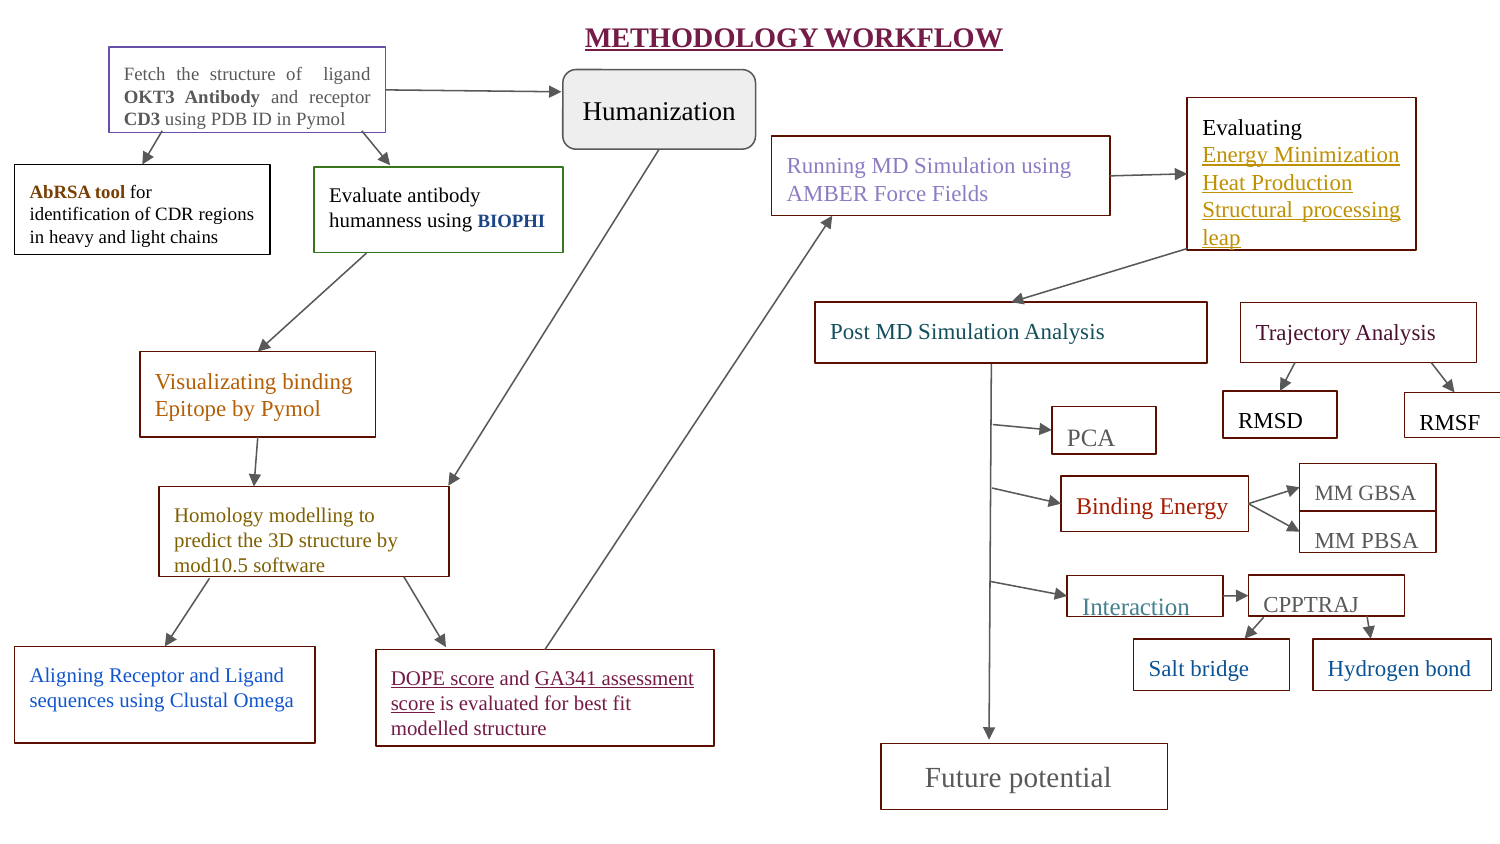

# METHODOLOGY WORKFLOW
Fetch the structure of  ligand OKT3 Antibody and receptor CD3 using PDB ID in Pymol
Humanization
Evaluating
Energy Minimization
Heat Production
Structural processing
leap
Running MD Simulation using AMBER Force Fields
AbRSA tool for identification of CDR regions in heavy and light chains
Evaluate antibody humanness using BIOPHI

Post MD Simulation Analysis
Trajectory Analysis
Visualizating binding Epitope by Pymol

RMSD
RMSF
PCA
MM GBSA
Binding Energy
Homology modelling to predict the 3D structure by mod10.5 software
MM PBSA
CPPTRAJ
Interaction
Salt bridge
Hydrogen bond
Aligning Receptor and Ligand sequences using Clustal Omega
DOPE score and GA341 assessment score is evaluated for best fit modelled structure
    Future potential